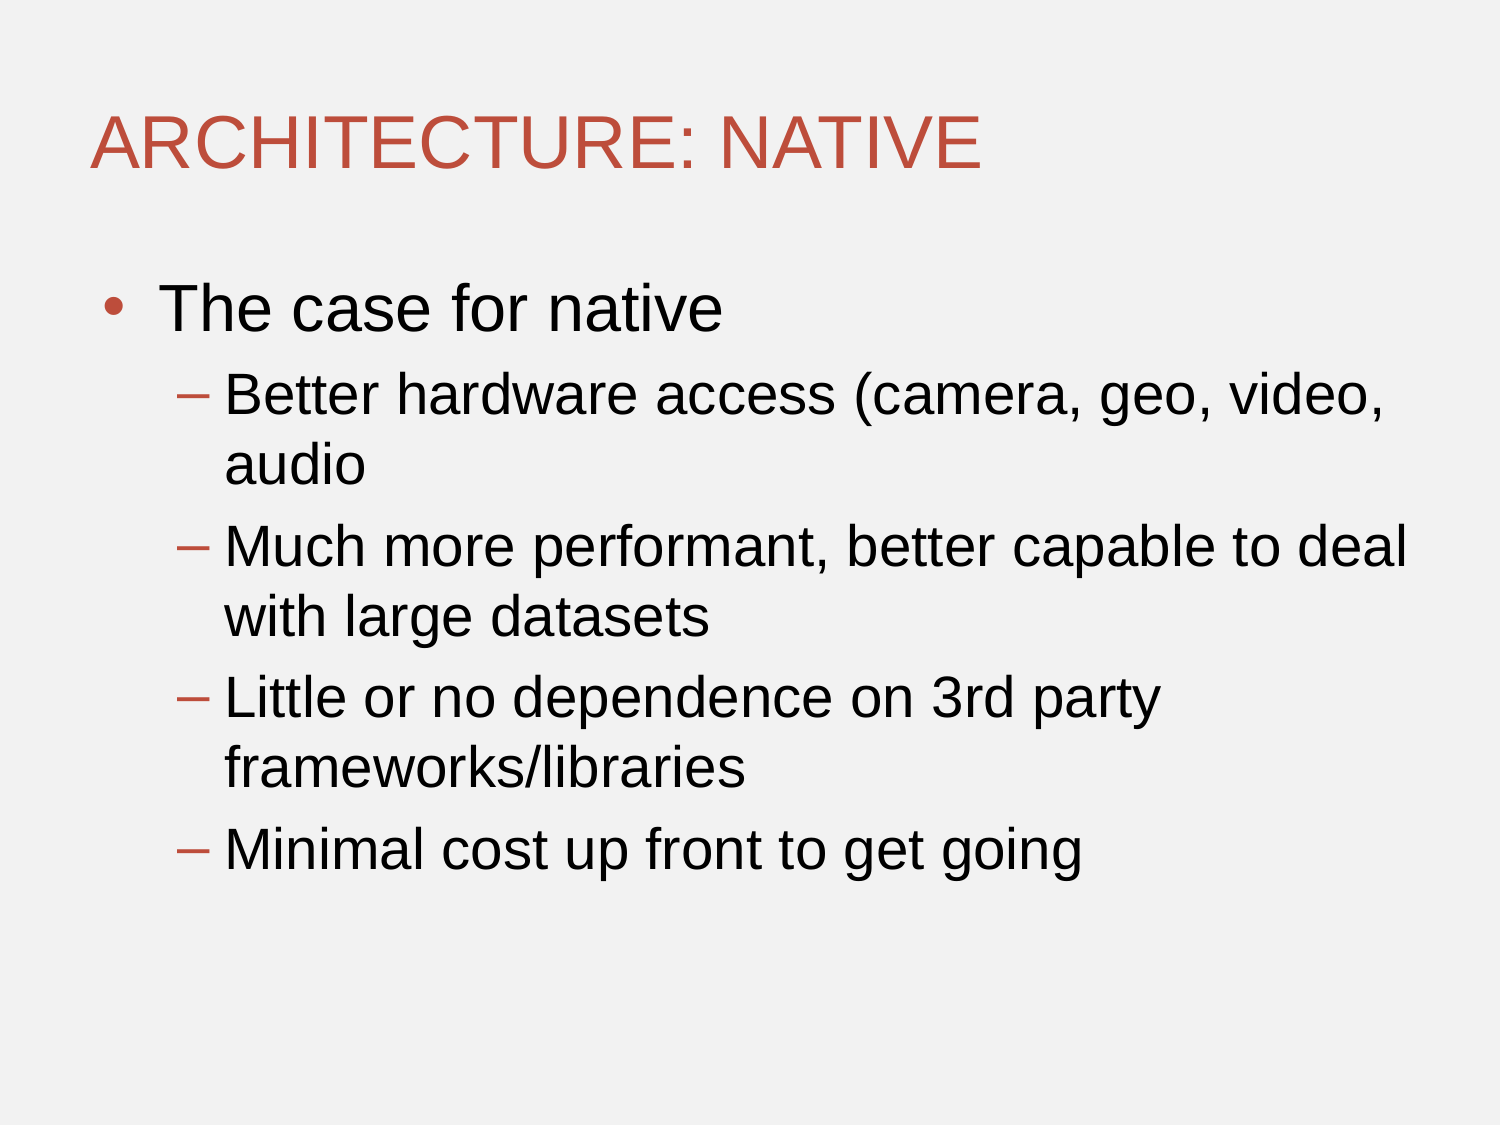

# Architecture: Native
The case for native
Better hardware access (camera, geo, video, audio
Much more performant, better capable to deal with large datasets
Little or no dependence on 3rd party frameworks/libraries
Minimal cost up front to get going